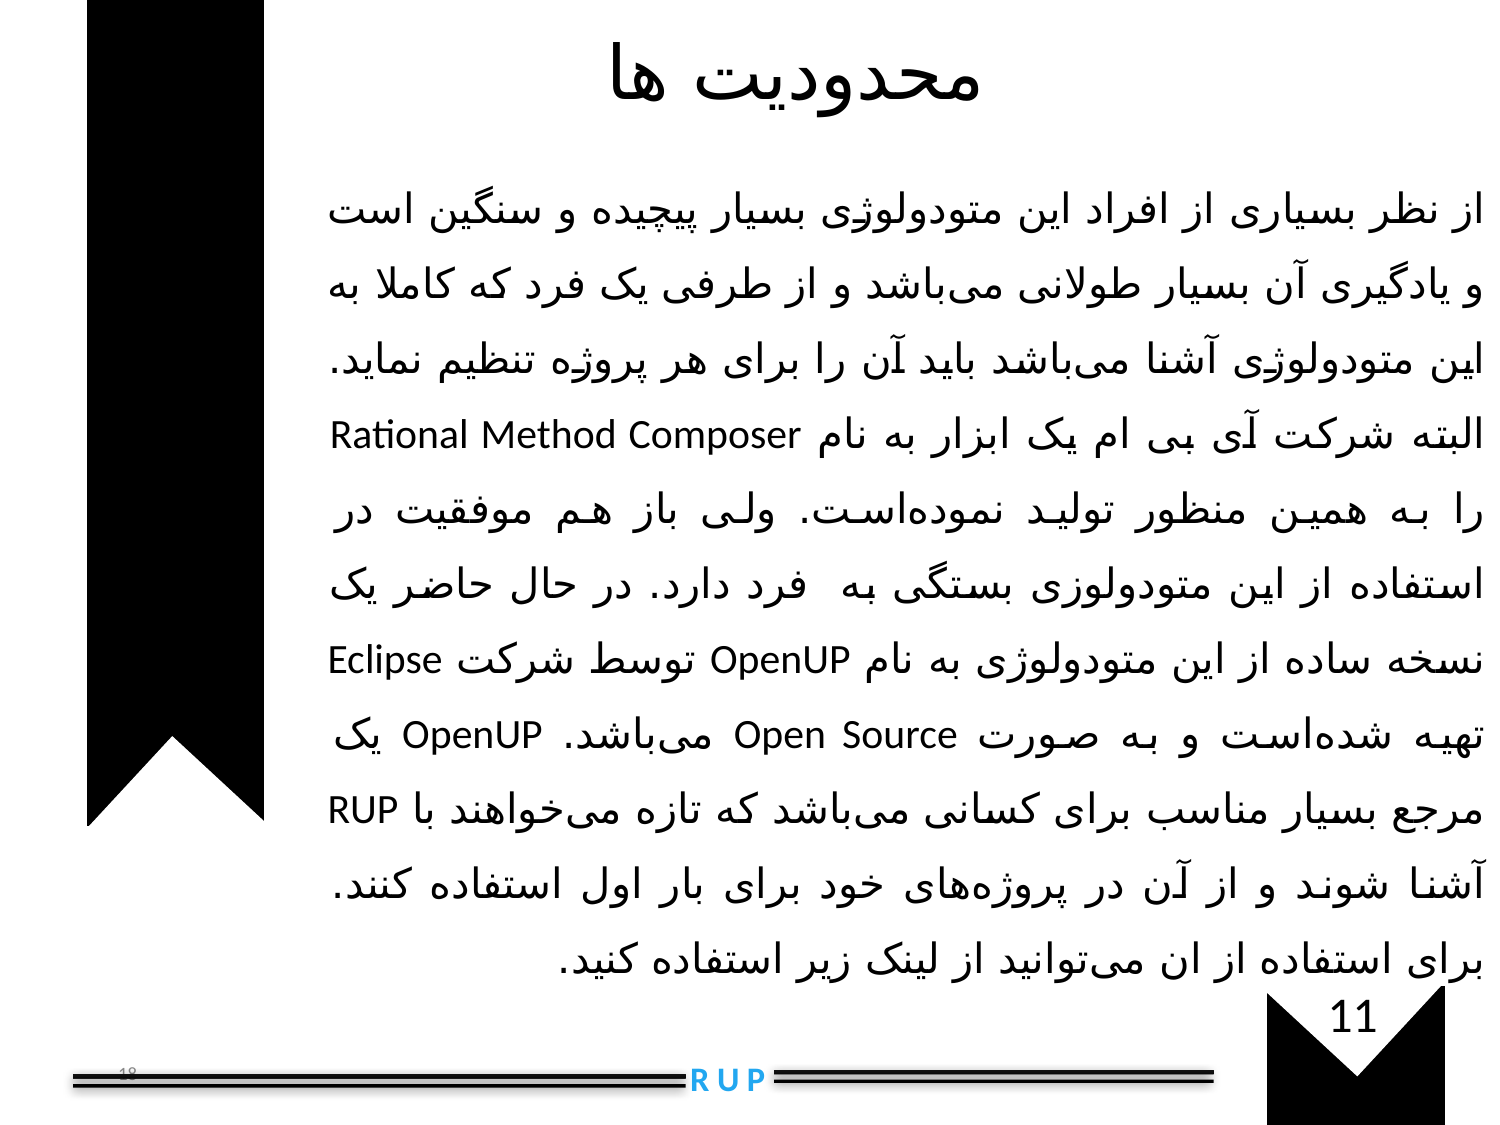

محدودیت ها
از نظر بسیاری از افراد این متودولوژی بسیار پیچیده و سنگین است و یادگیری آن بسیار طولانی می‌باشد و از طرفی یک فرد که کاملا به این متودولوژی آشنا می‌باشد باید آن را برای هر پروژه تنظیم نماید. البته شرکت آی بی ام یک ابزار به نام Rational Method Composer را به همین منظور تولید نموده‌است. ولی باز هم موفقیت در استفاده از این متودولوزی بستگی به  فرد دارد. در حال حاضر یک نسخه ساده از این متودولوژی به نام OpenUP توسط شرکت Eclipse تهیه شده‌است و به صورت Open Source می‌باشد. OpenUP یک مرجع بسیار مناسب برای کسانی می‌باشد که تازه می‌خواهند با RUP آشنا شوند و از آن در پروژه‌های خود برای بار اول استفاده کنند. برای استفاده از ان می‌توانید از لینک زیر استفاده کنید.

11

18
R U P